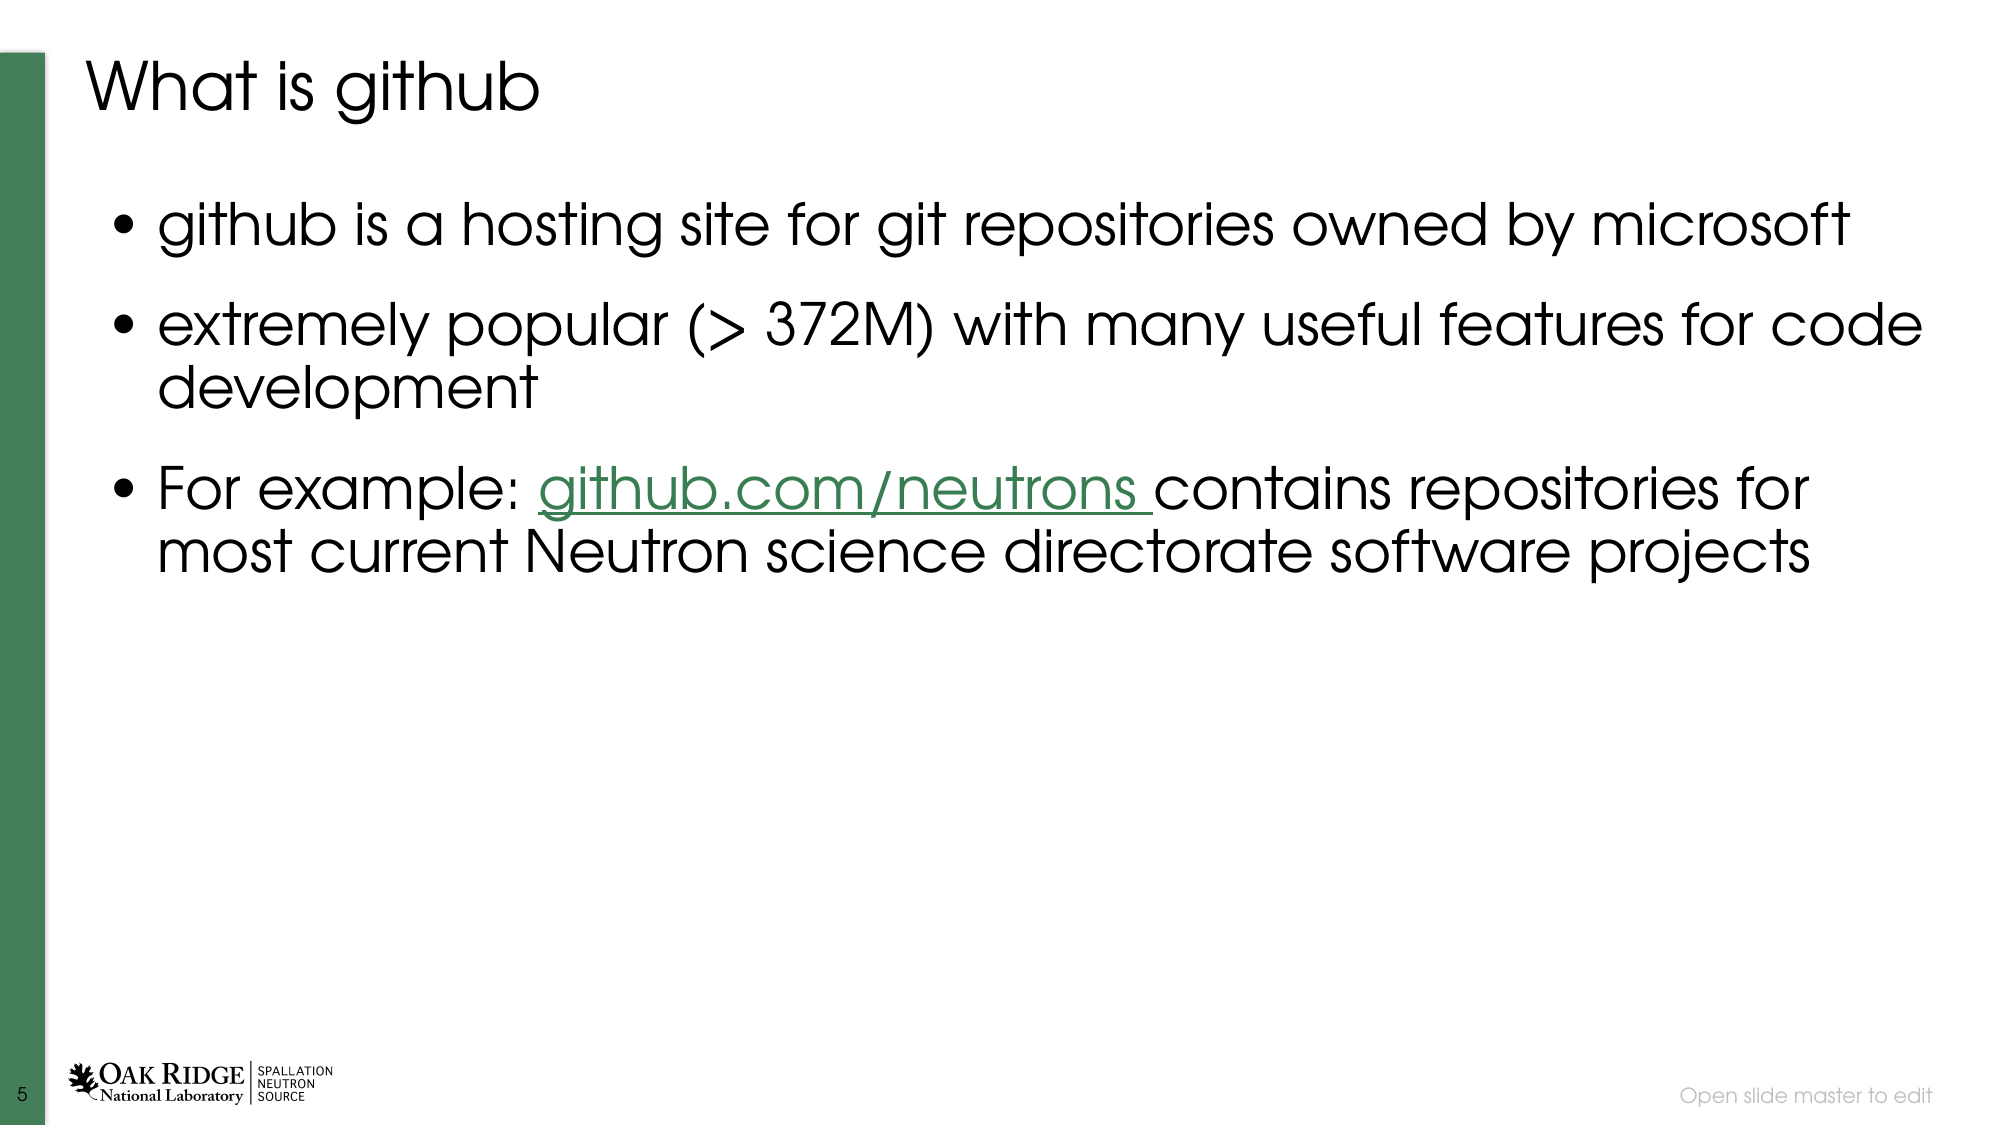

# What is github
github is a hosting site for git repositories owned by microsoft
extremely popular (> 372M) with many useful features for code development
For example: github.com/neutrons contains repositories for most current Neutron science directorate software projects